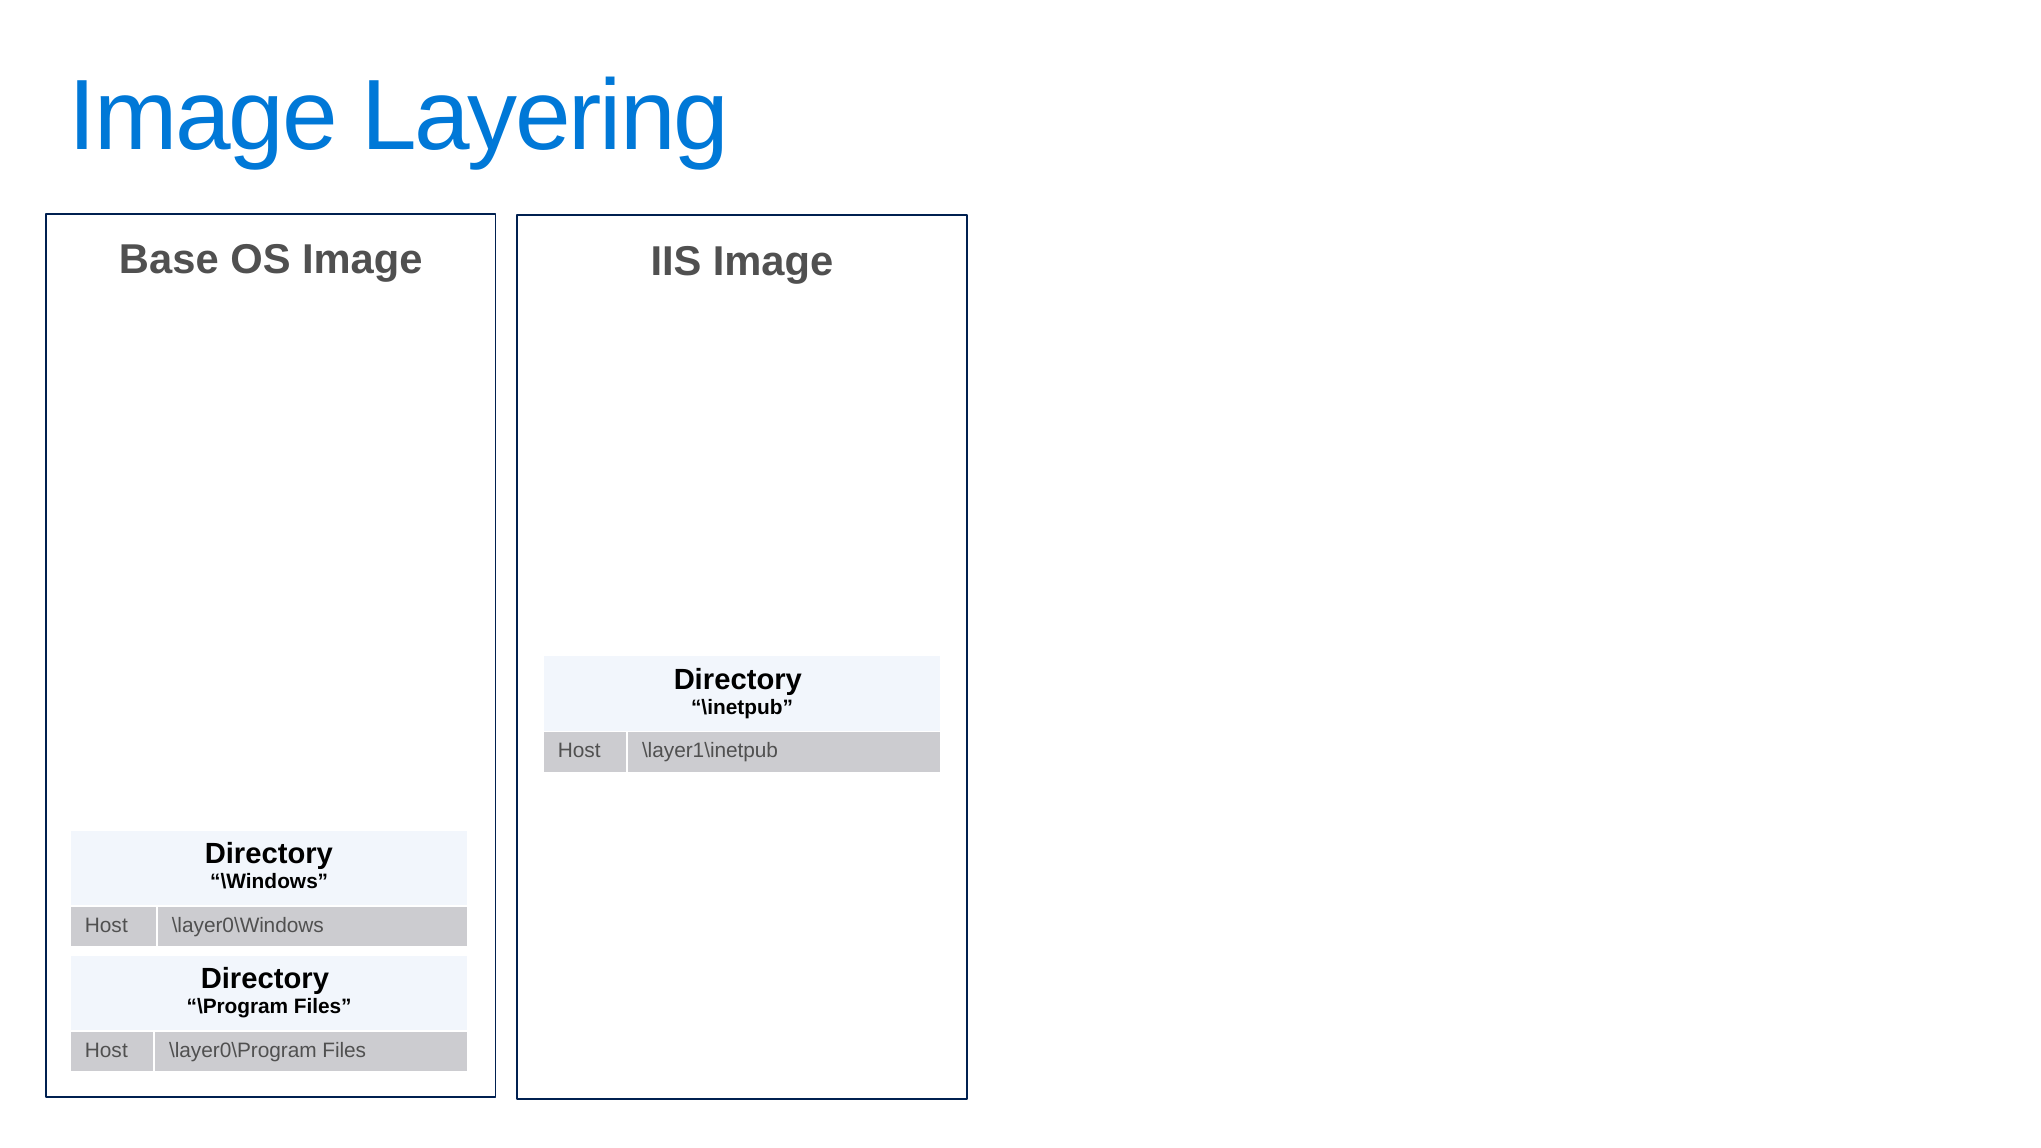

# Image Layering
Base OS Image
IIS Image
| Directory “\inetpub” |  |
| --- | --- |
| Host | \layer1\inetpub |
| Directory “\Windows” |  |
| --- | --- |
| Host | \layer0\Windows |
| Directory “\Program Files” |  |
| --- | --- |
| Host | \layer0\Program Files |